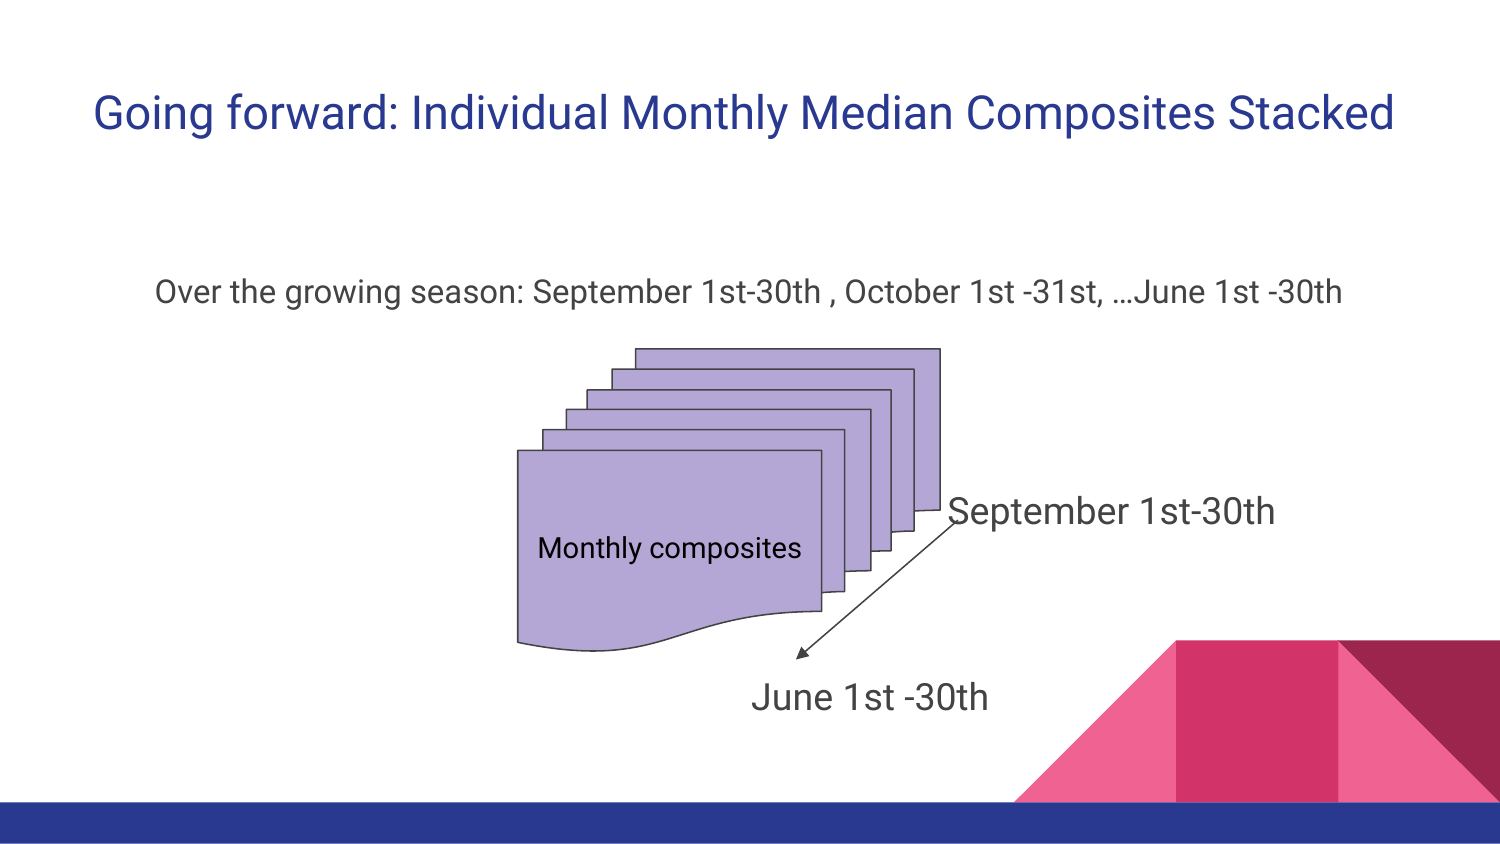

# Going forward: Individual Monthly Median Composites Stacked
Over the growing season: September 1st-30th , October 1st -31st, …June 1st -30th
Monthly composites
Monthly composites
 September 1st-30th
June 1st -30th